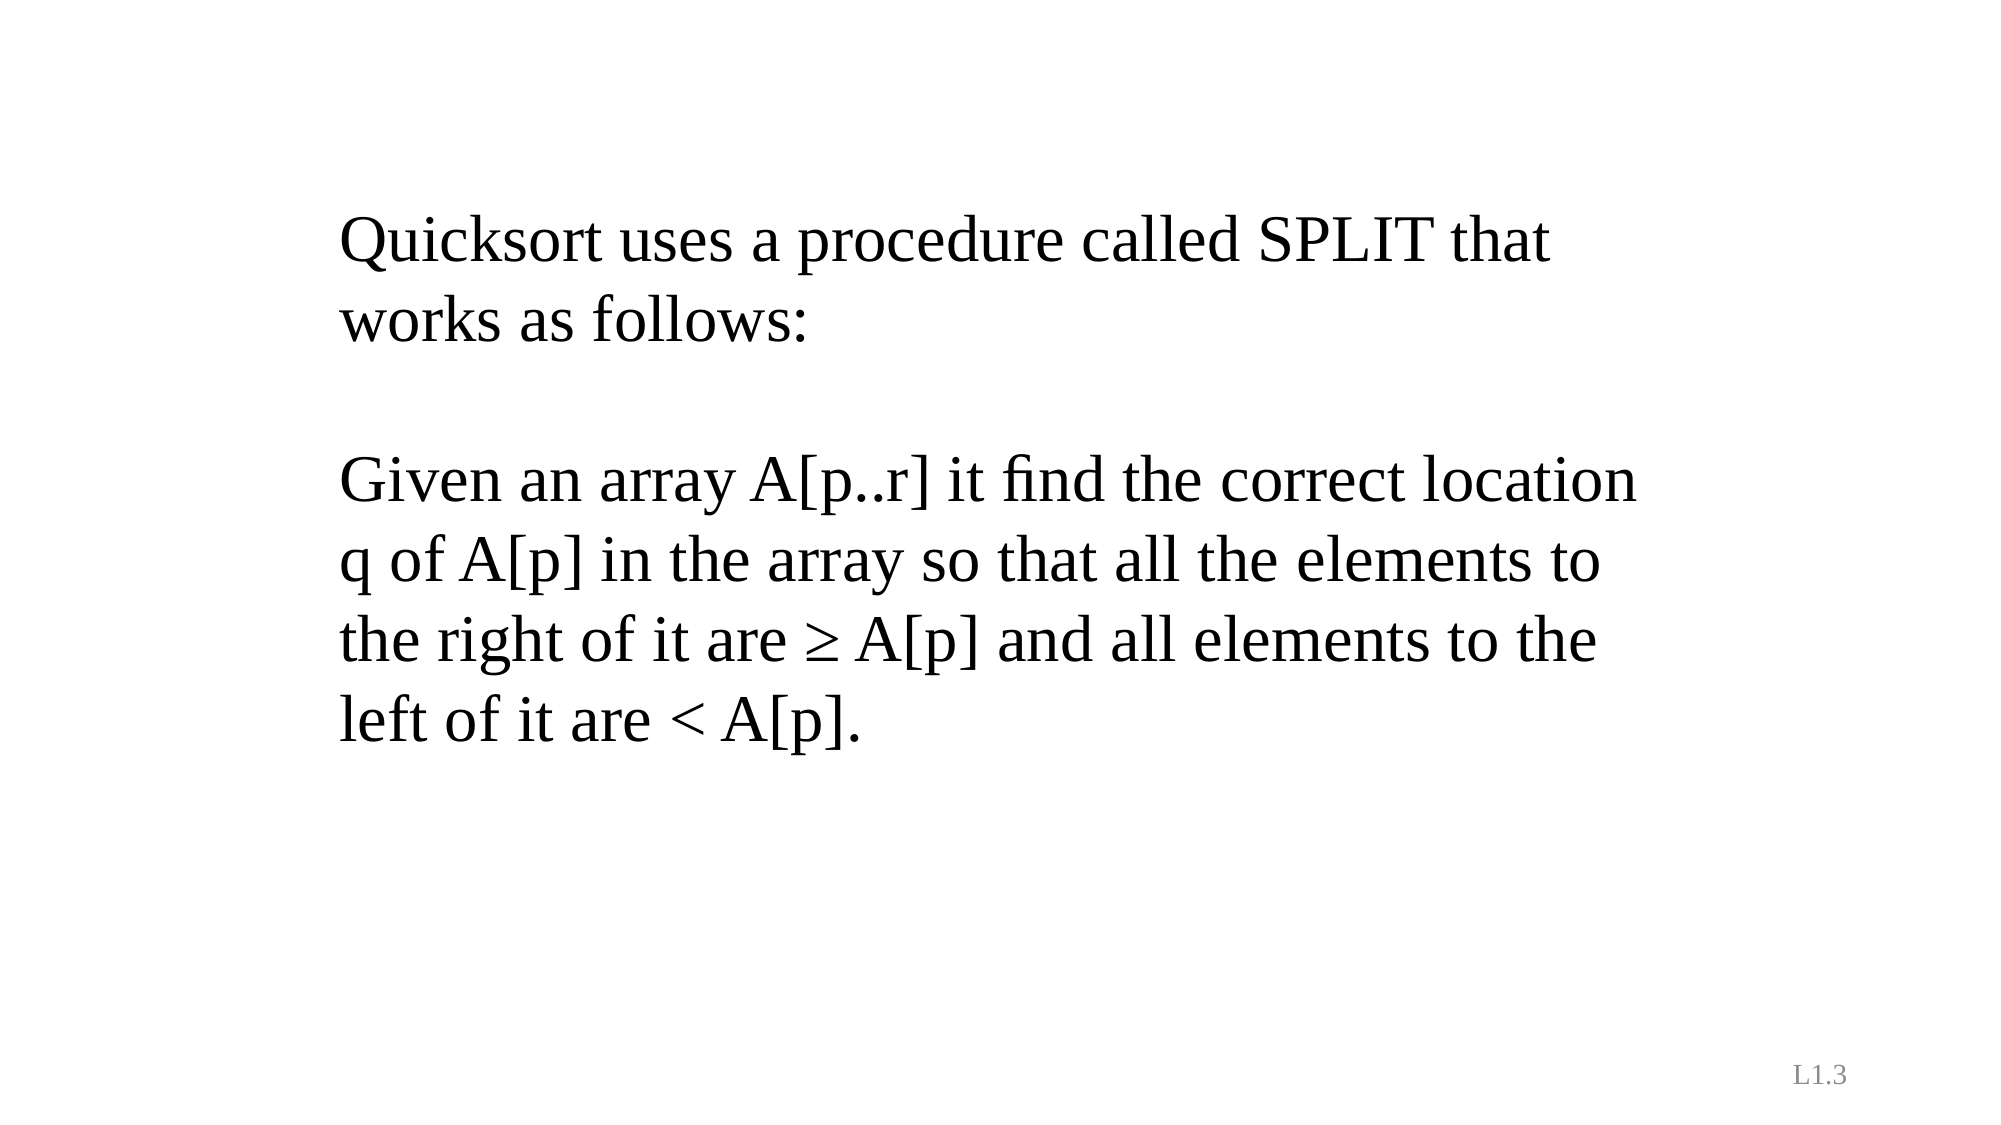

Quicksort uses a procedure called SPLIT that works as follows:

Given an array A[p..r] it ﬁnd the correct location q of A[p] in the array so that all the elements to the right of it are ≥ A[p] and all elements to the left of it are < A[p].
L1.3